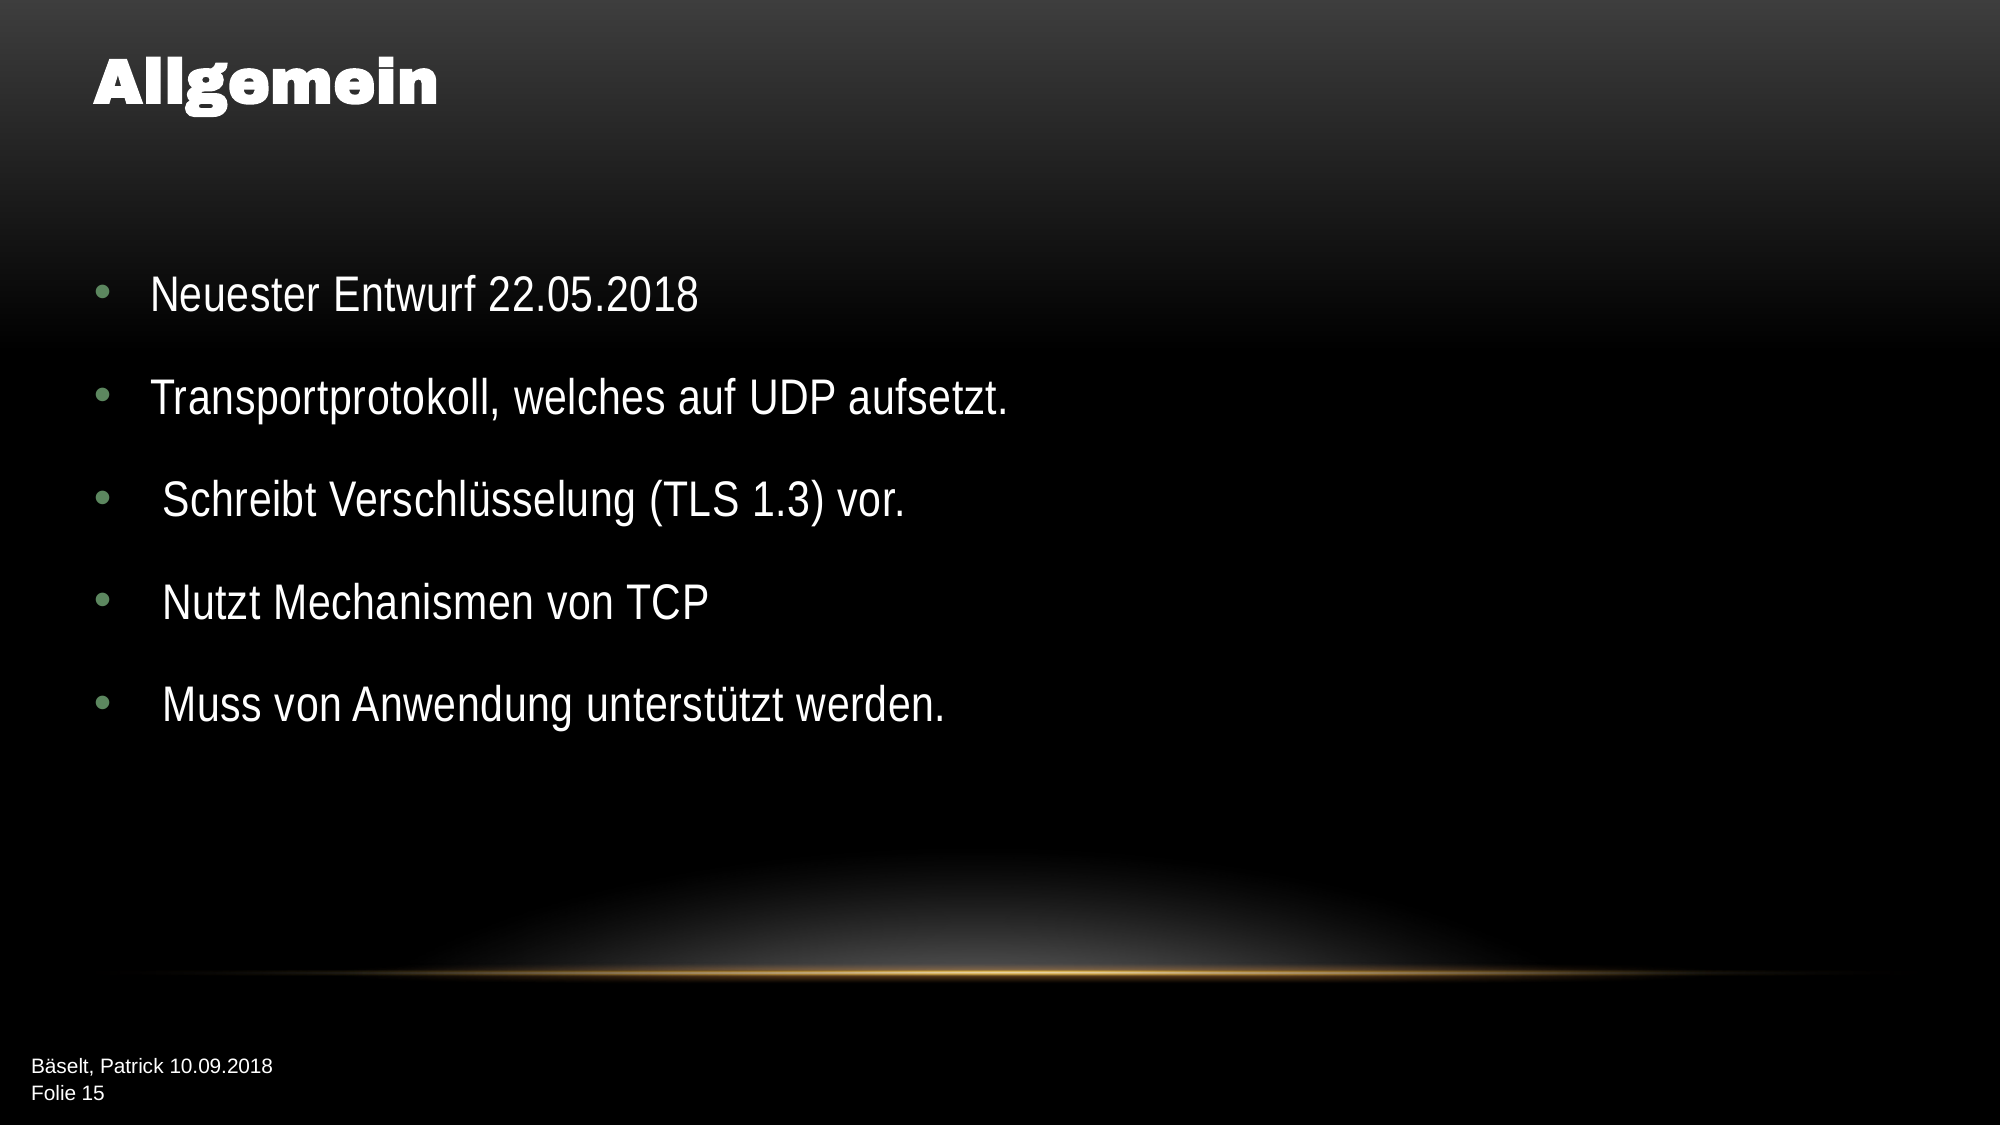

Allgemein
Neuester Entwurf 22.05.2018
Transportprotokoll, welches auf UDP aufsetzt.
 Schreibt Verschlüsselung (TLS 1.3) vor.
 Nutzt Mechanismen von TCP
 Muss von Anwendung unterstützt werden.